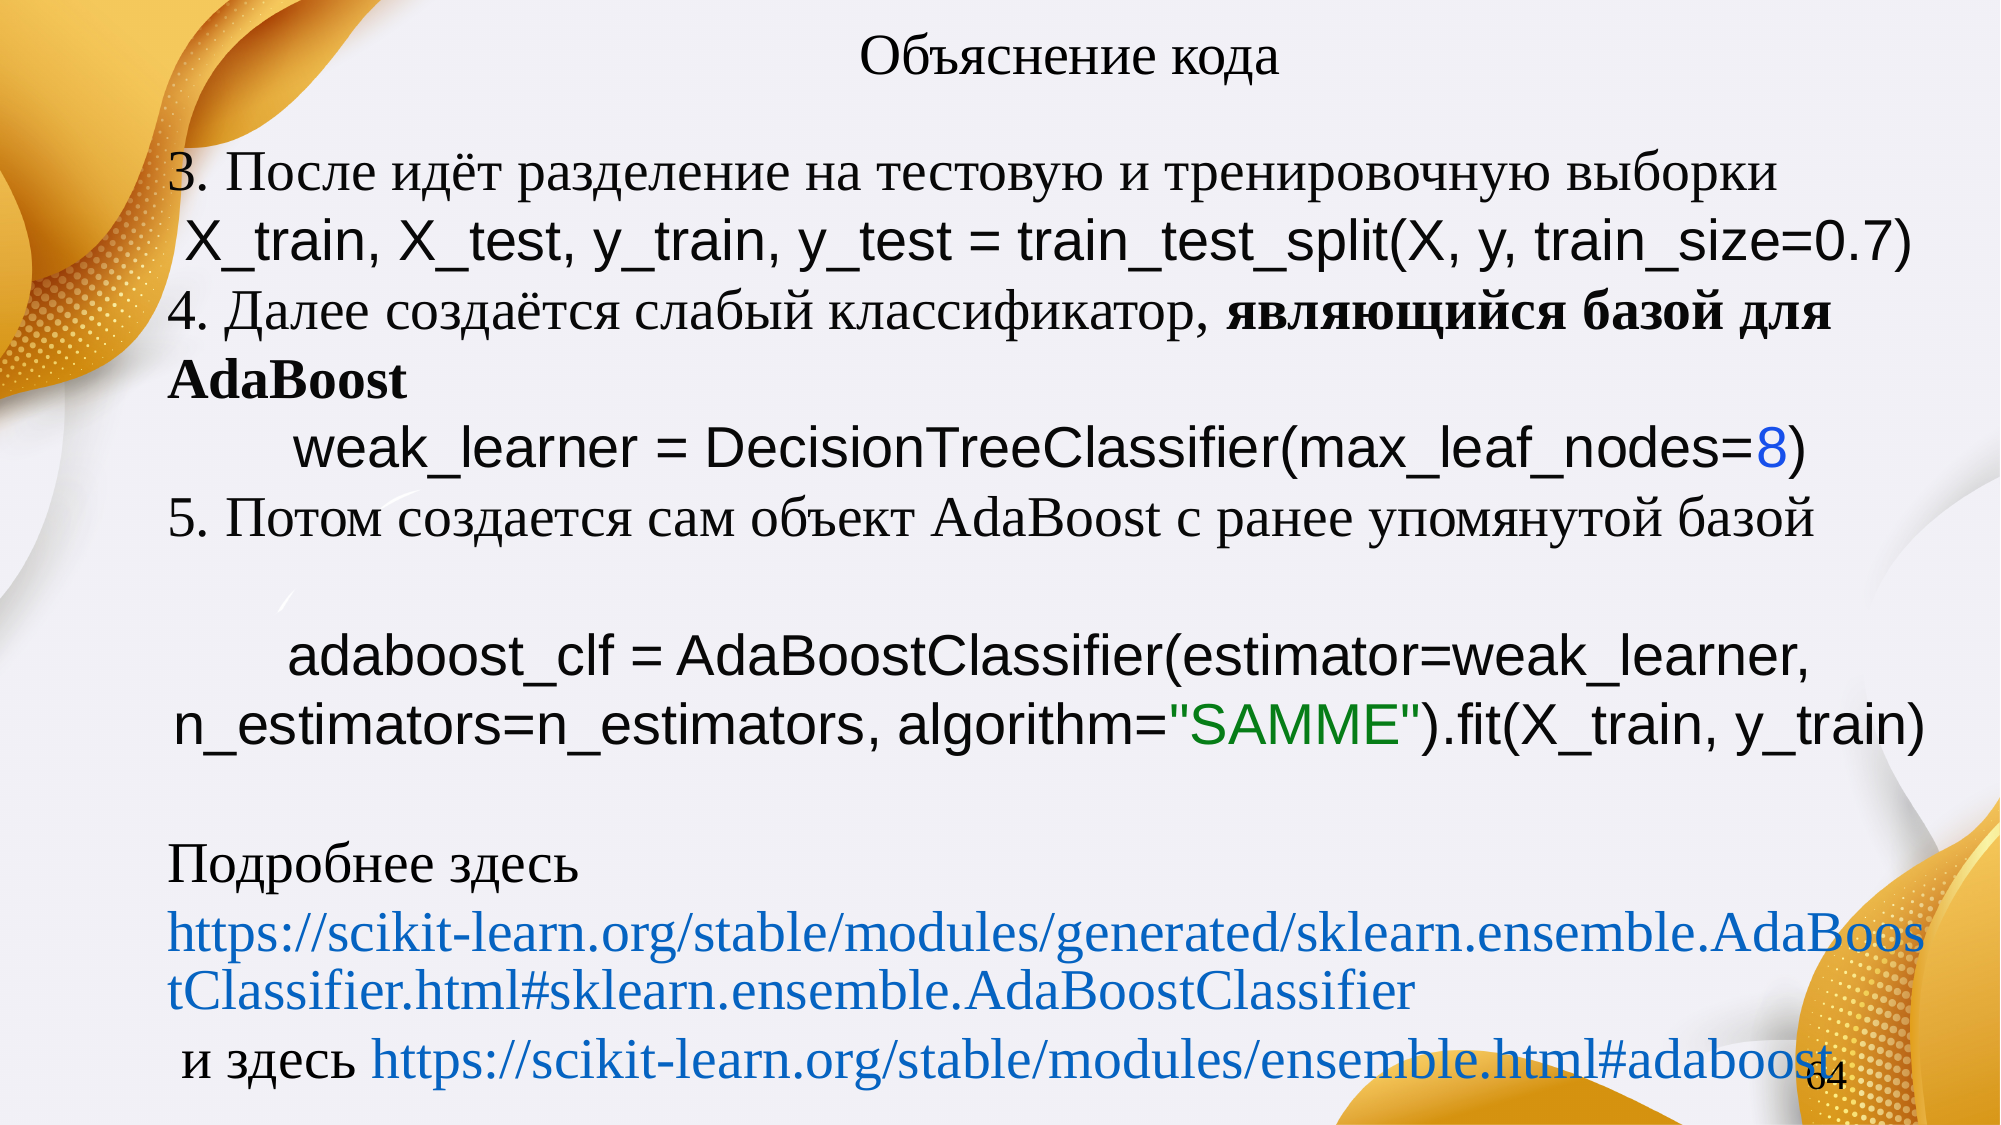

# Объяснение кода
3. После идёт разделение на тестовую и тренировочную выборки
X_train, X_test, y_train, y_test = train_test_split(X, y, train_size=0.7)
4. Далее создаётся слабый классификатор, являющийся базой для AdaBoost
weak_learner = DecisionTreeClassifier(max_leaf_nodes=8)
5. Потом создается сам объект AdaBoost с ранее упомянутой базой
adaboost_clf = AdaBoostClassifier(estimator=weak_learner, n_estimators=n_estimators, algorithm="SAMME").fit(X_train, y_train)

Подробнее здесь https://scikit-learn.org/stable/modules/generated/sklearn.ensemble.AdaBoostClassifier.html#sklearn.ensemble.AdaBoostClassifier и здесь https://scikit-learn.org/stable/modules/ensemble.html#adaboost
64